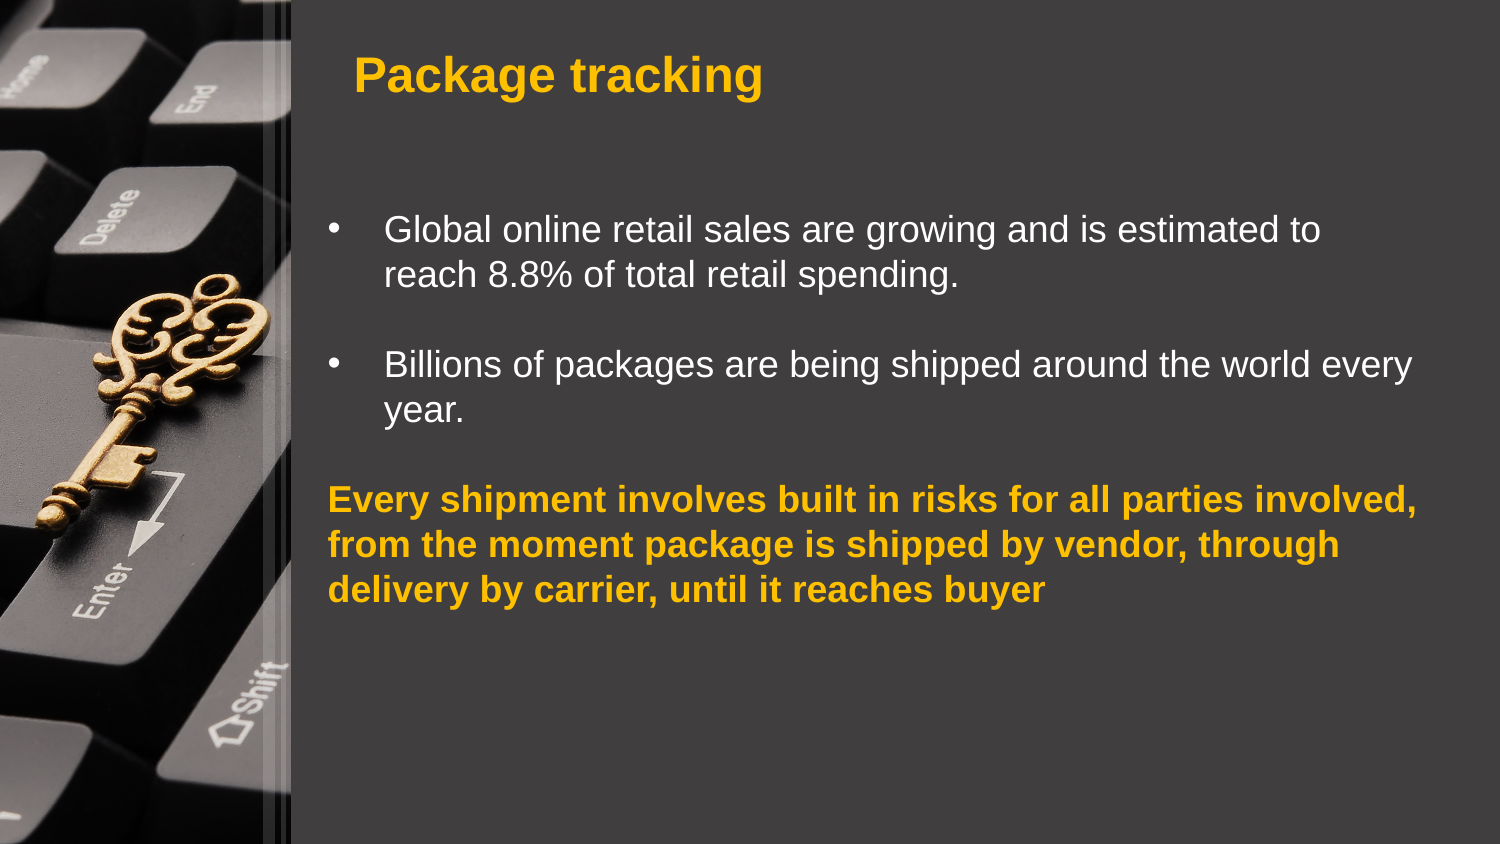

Package tracking
Global online retail sales are growing and is estimated to reach 8.8% of total retail spending.

Billions of packages are being shipped around the world every year.

Every shipment involves built in risks for all parties involved, from the moment package is shipped by vendor, through delivery by carrier, until it reaches buyer